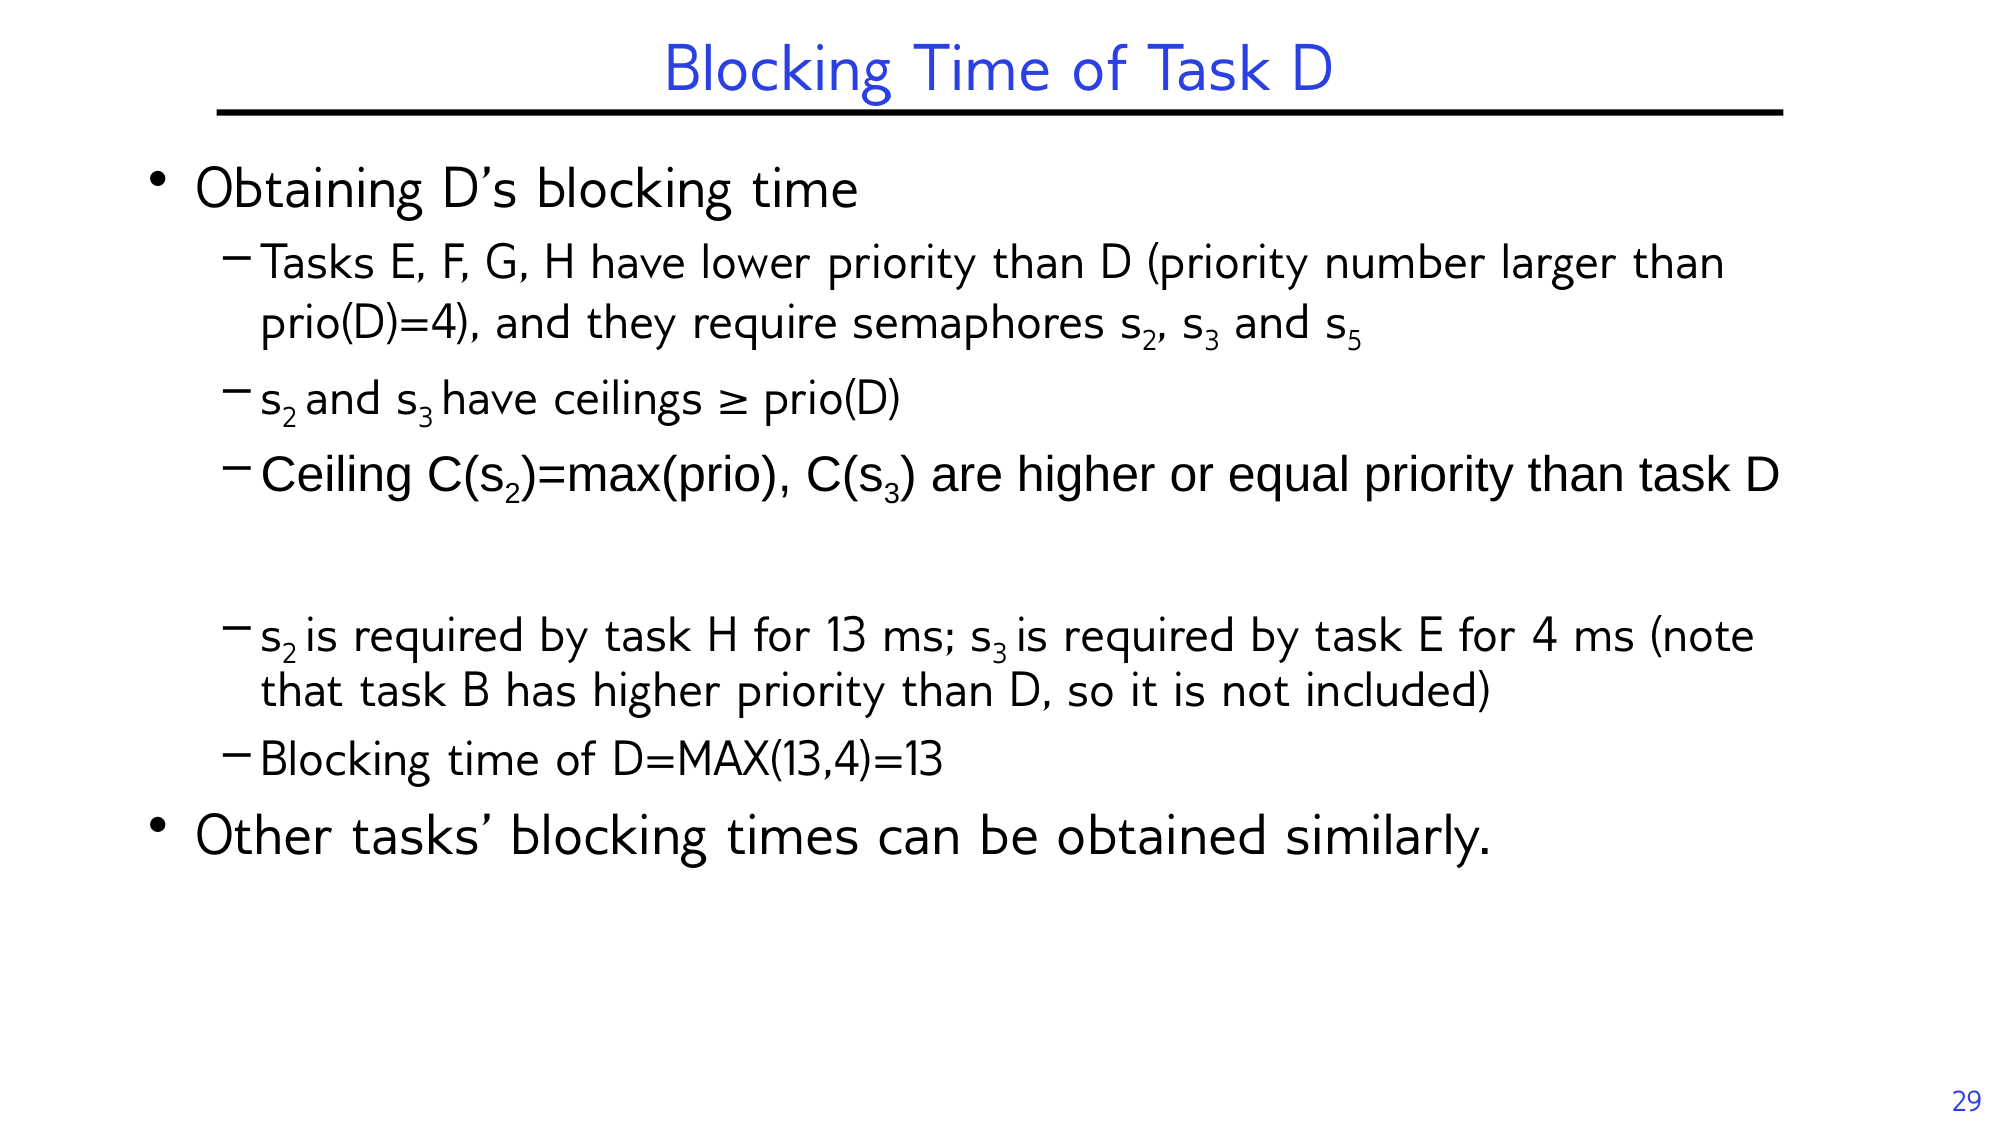

# Blocking Time of Task D
Obtaining D’s blocking time
Tasks E, F, G, H have lower priority than D (priority number larger than prio(D)=4), and they require semaphores s2, s3 and s5
s2 and s3 have ceilings ≥ prio(D)
Ceiling C(s2)=max(prio), C(s3) are higher or equal priority than task D

s2 is required by task H for 13 ms; s3 is required by task E for 4 ms (note that task B has higher priority than D, so it is not included)
Blocking time of D=MAX(13,4)=13
Other tasks’ blocking times can be obtained similarly.